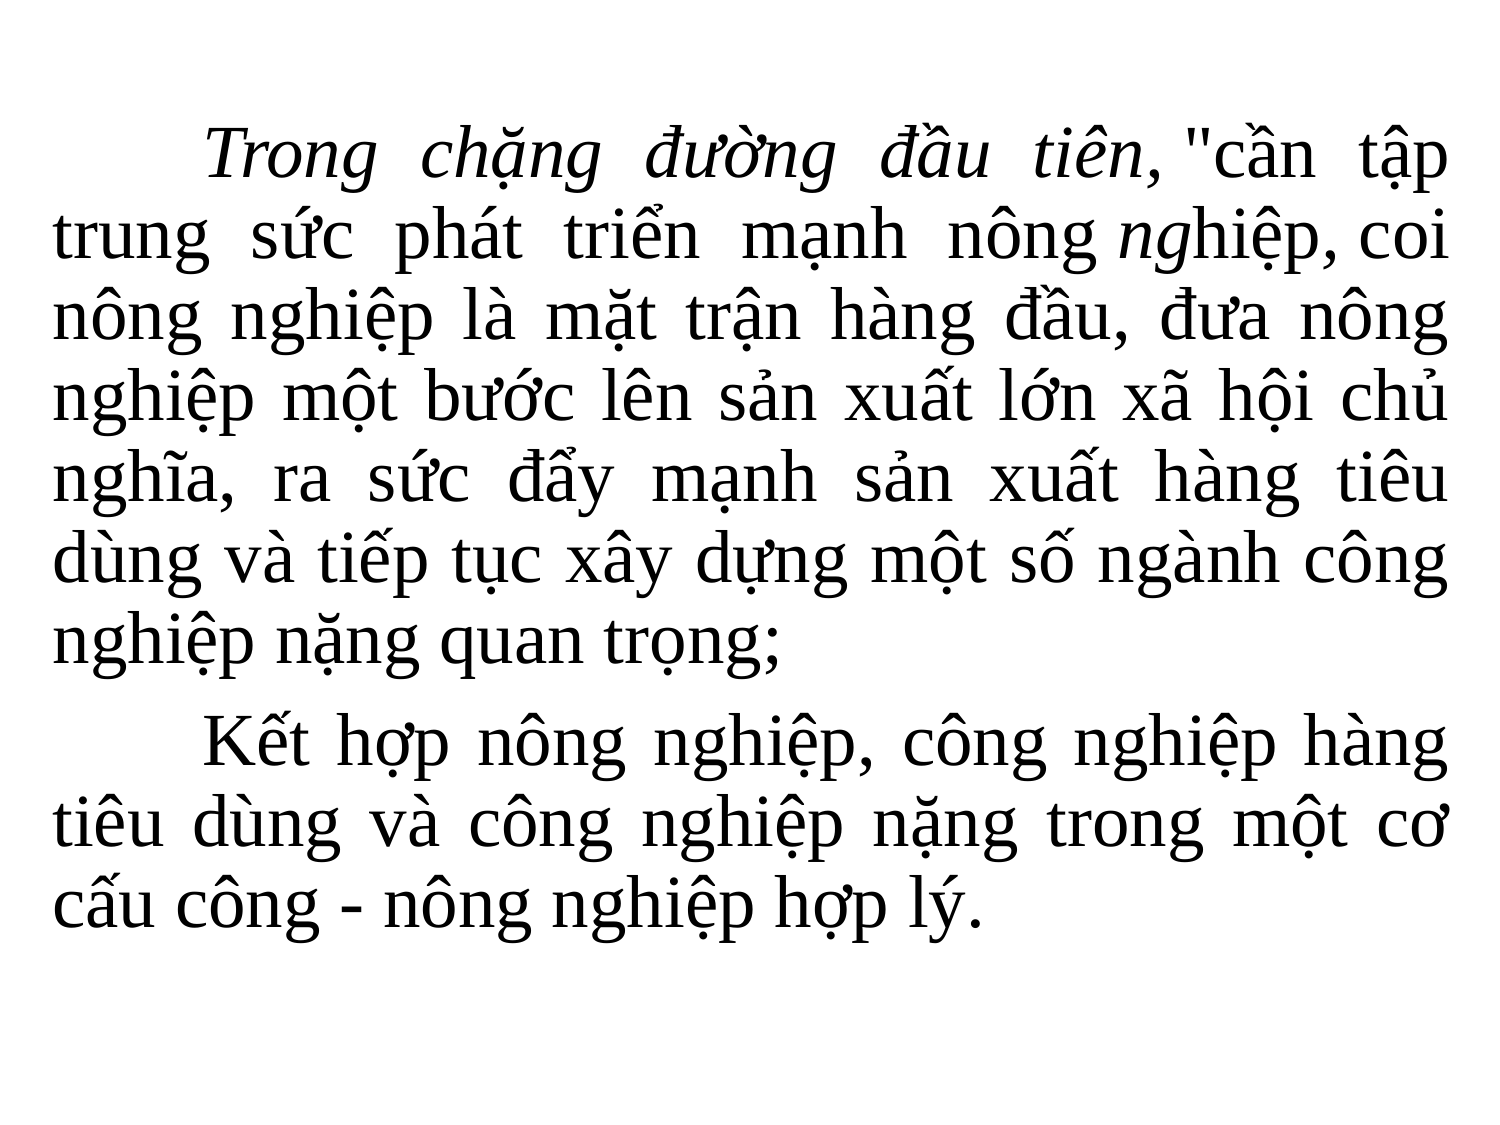

Trong chặng đường đầu tiên, "cần tập trung sức phát triển mạnh nông nghiệp, coi nông nghiệp là mặt trận hàng đầu, đưa nông nghiệp một bước lên sản xuất lớn xã hội chủ nghĩa, ra sức đẩy mạnh sản xuất hàng tiêu dùng và tiếp tục xây dựng một số ngành công nghiệp nặng quan trọng;
		Kết hợp nông nghiệp, công nghiệp hàng tiêu dùng và công nghiệp nặng trong một cơ cấu công - nông nghiệp hợp lý.